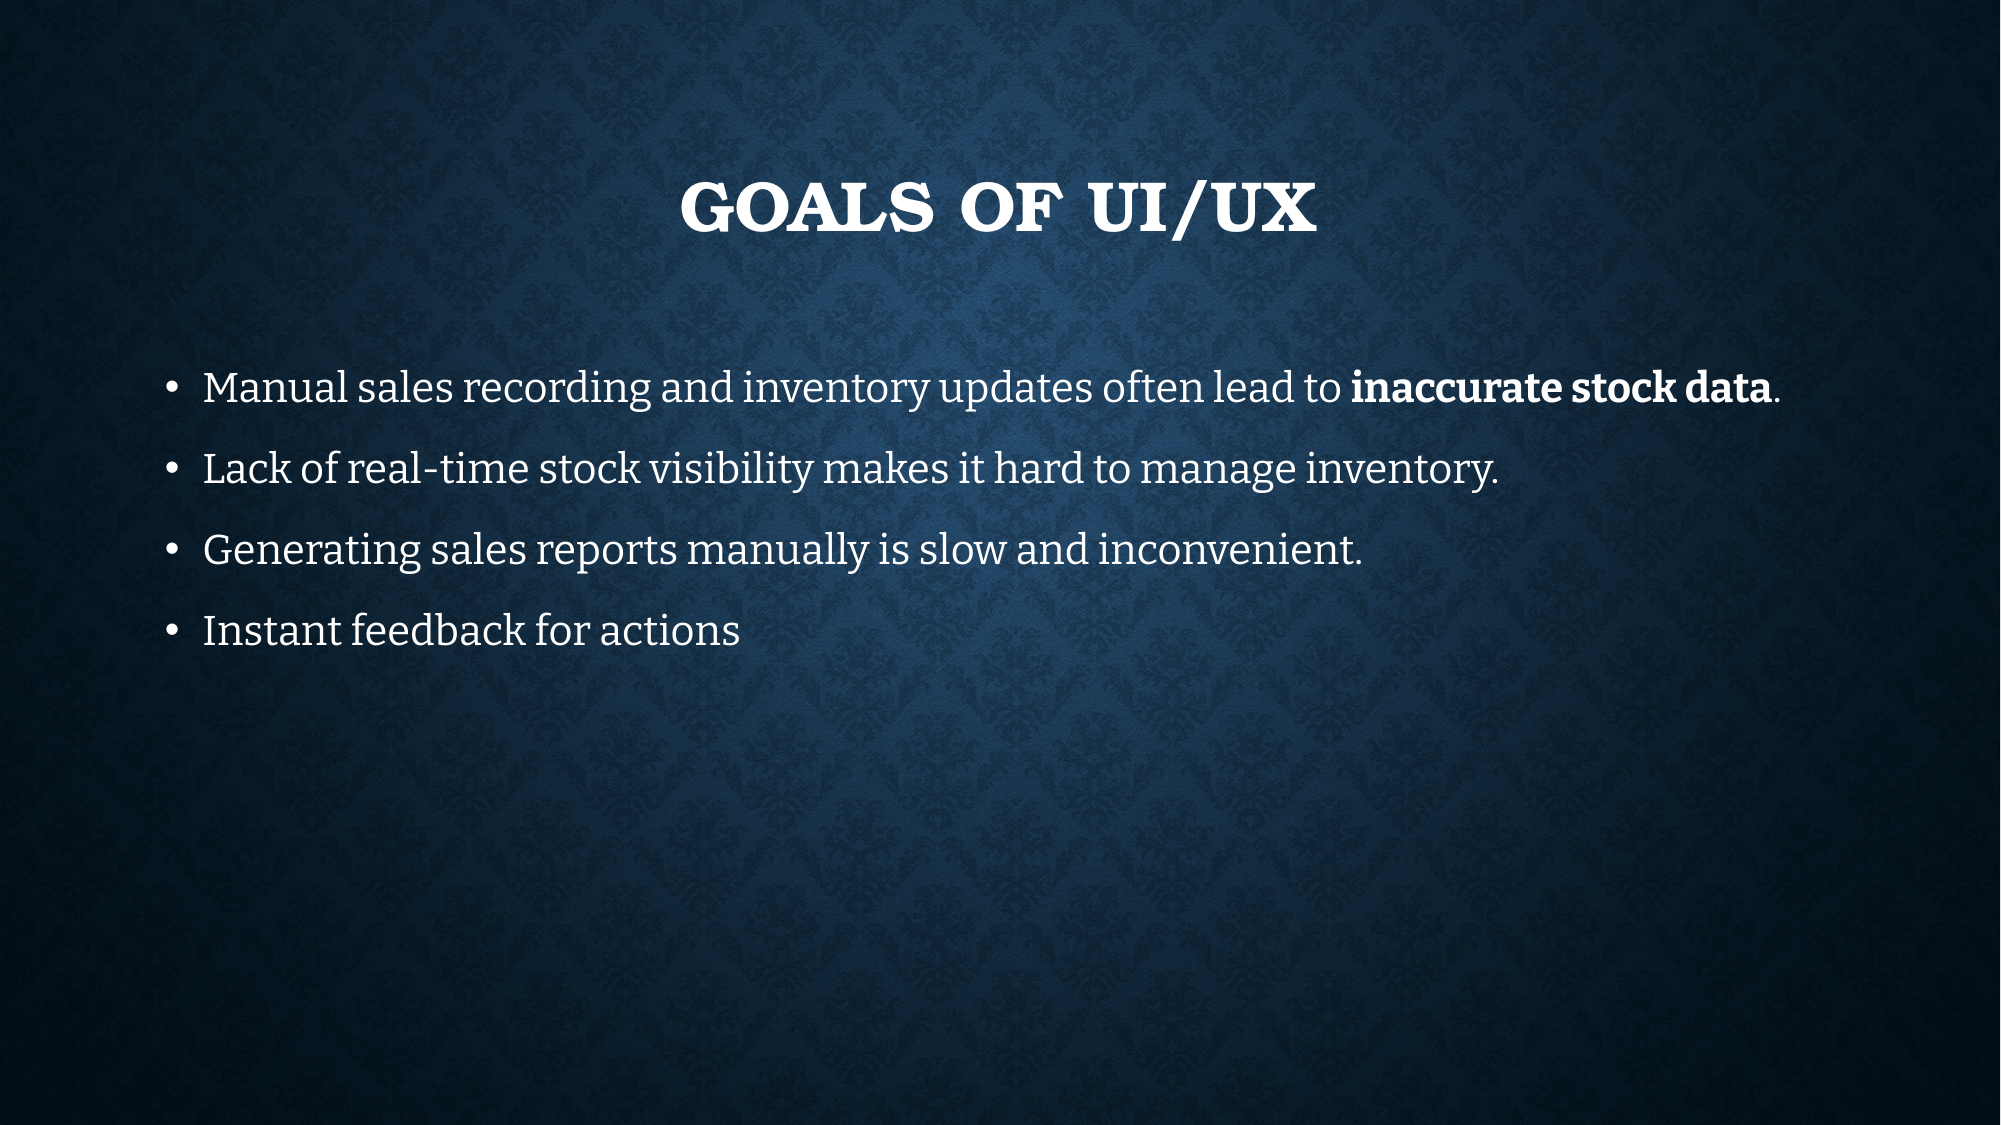

# Goals of UI/UX
Manual sales recording and inventory updates often lead to inaccurate stock data.
Lack of real‑time stock visibility makes it hard to manage inventory.
Generating sales reports manually is slow and inconvenient.
Instant feedback for actions